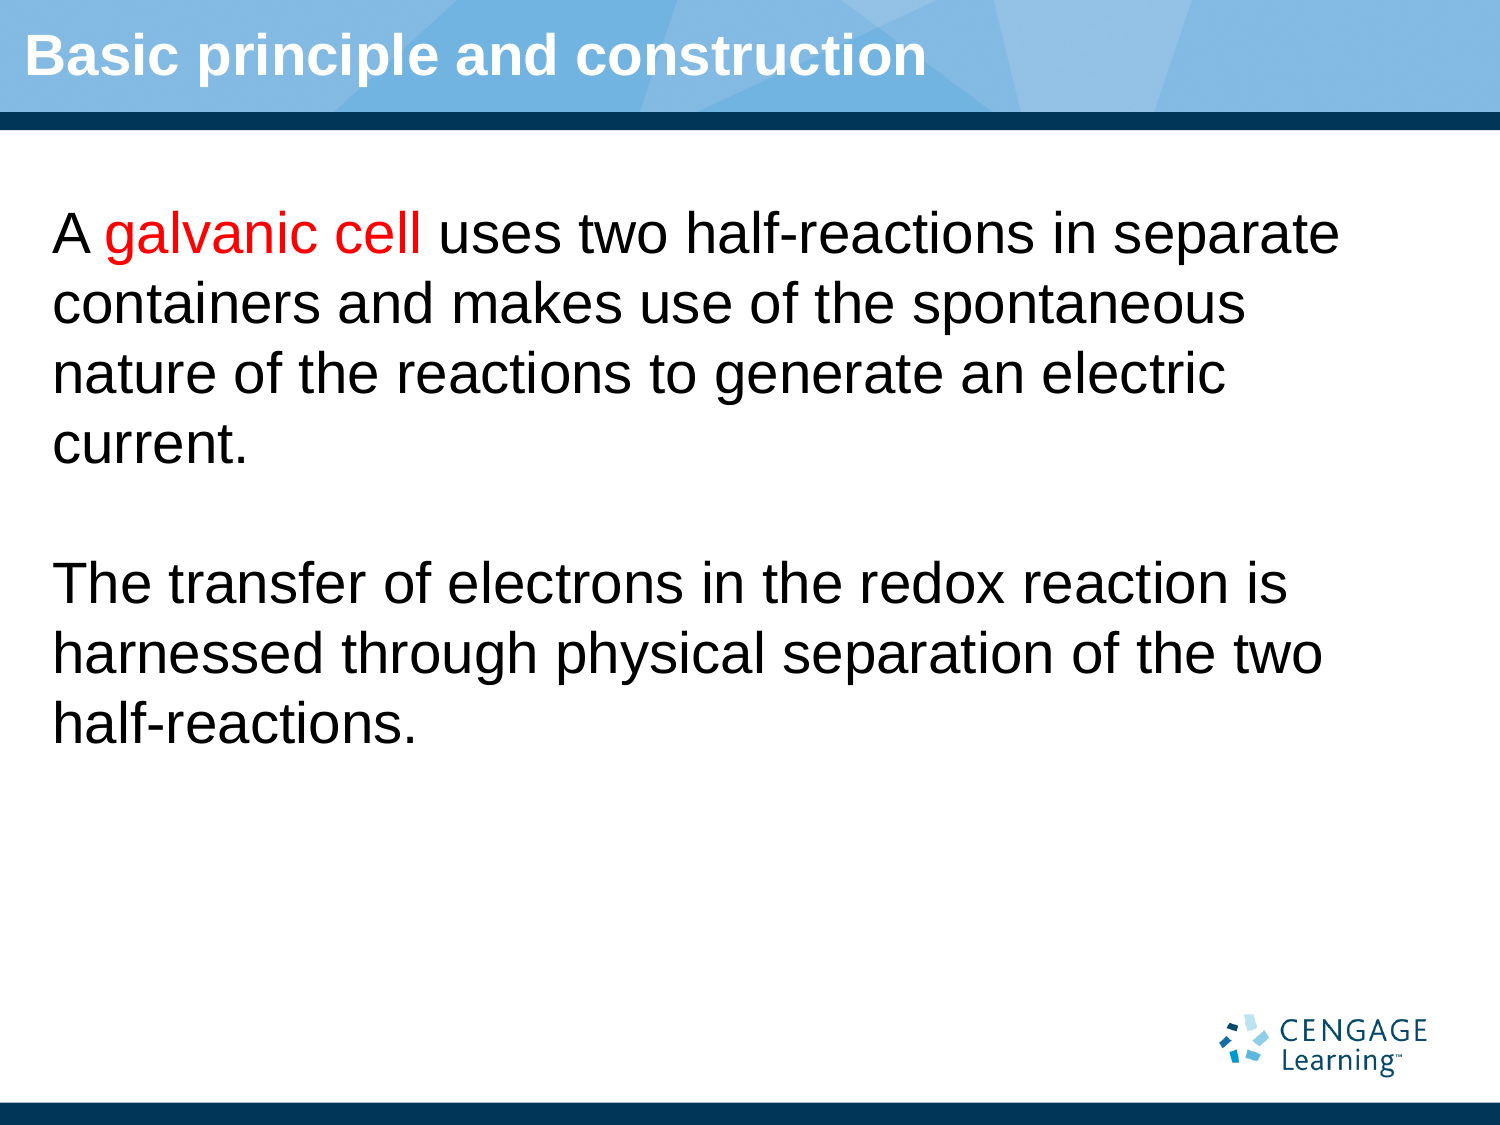

# Basic principle and construction
A galvanic cell uses two half-reactions in separate containers and makes use of the spontaneous nature of the reactions to generate an electric current.

The transfer of electrons in the redox reaction is harnessed through physical separation of the two half-reactions.